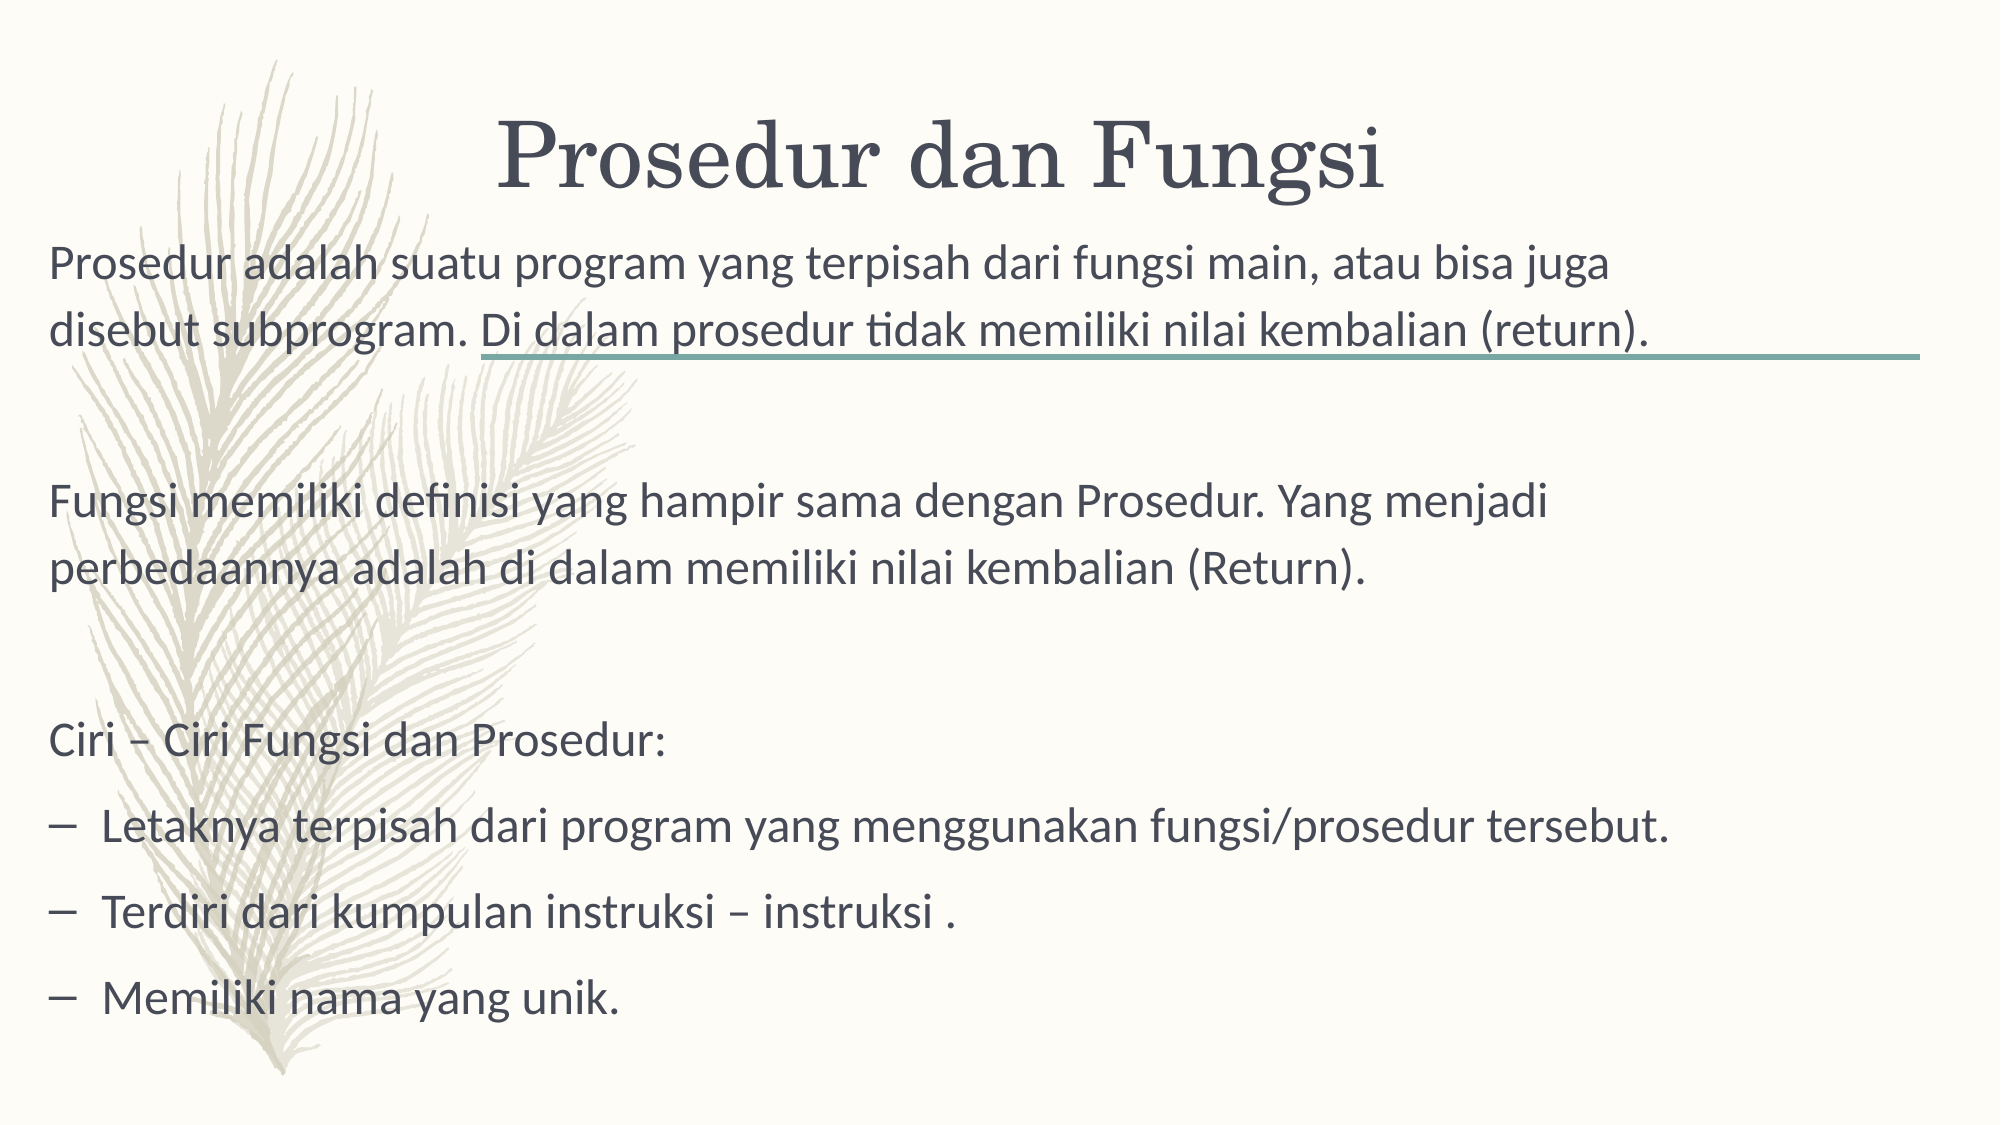

# Prosedur dan Fungsi
Prosedur adalah suatu program yang terpisah dari fungsi main, atau bisa juga disebut subprogram. Di dalam prosedur tidak memiliki nilai kembalian (return).

Fungsi memiliki definisi yang hampir sama dengan Prosedur. Yang menjadi perbedaannya adalah di dalam memiliki nilai kembalian (Return).

Ciri – Ciri Fungsi dan Prosedur:
Letaknya terpisah dari program yang menggunakan fungsi/prosedur tersebut.
Terdiri dari kumpulan instruksi – instruksi .
Memiliki nama yang unik.